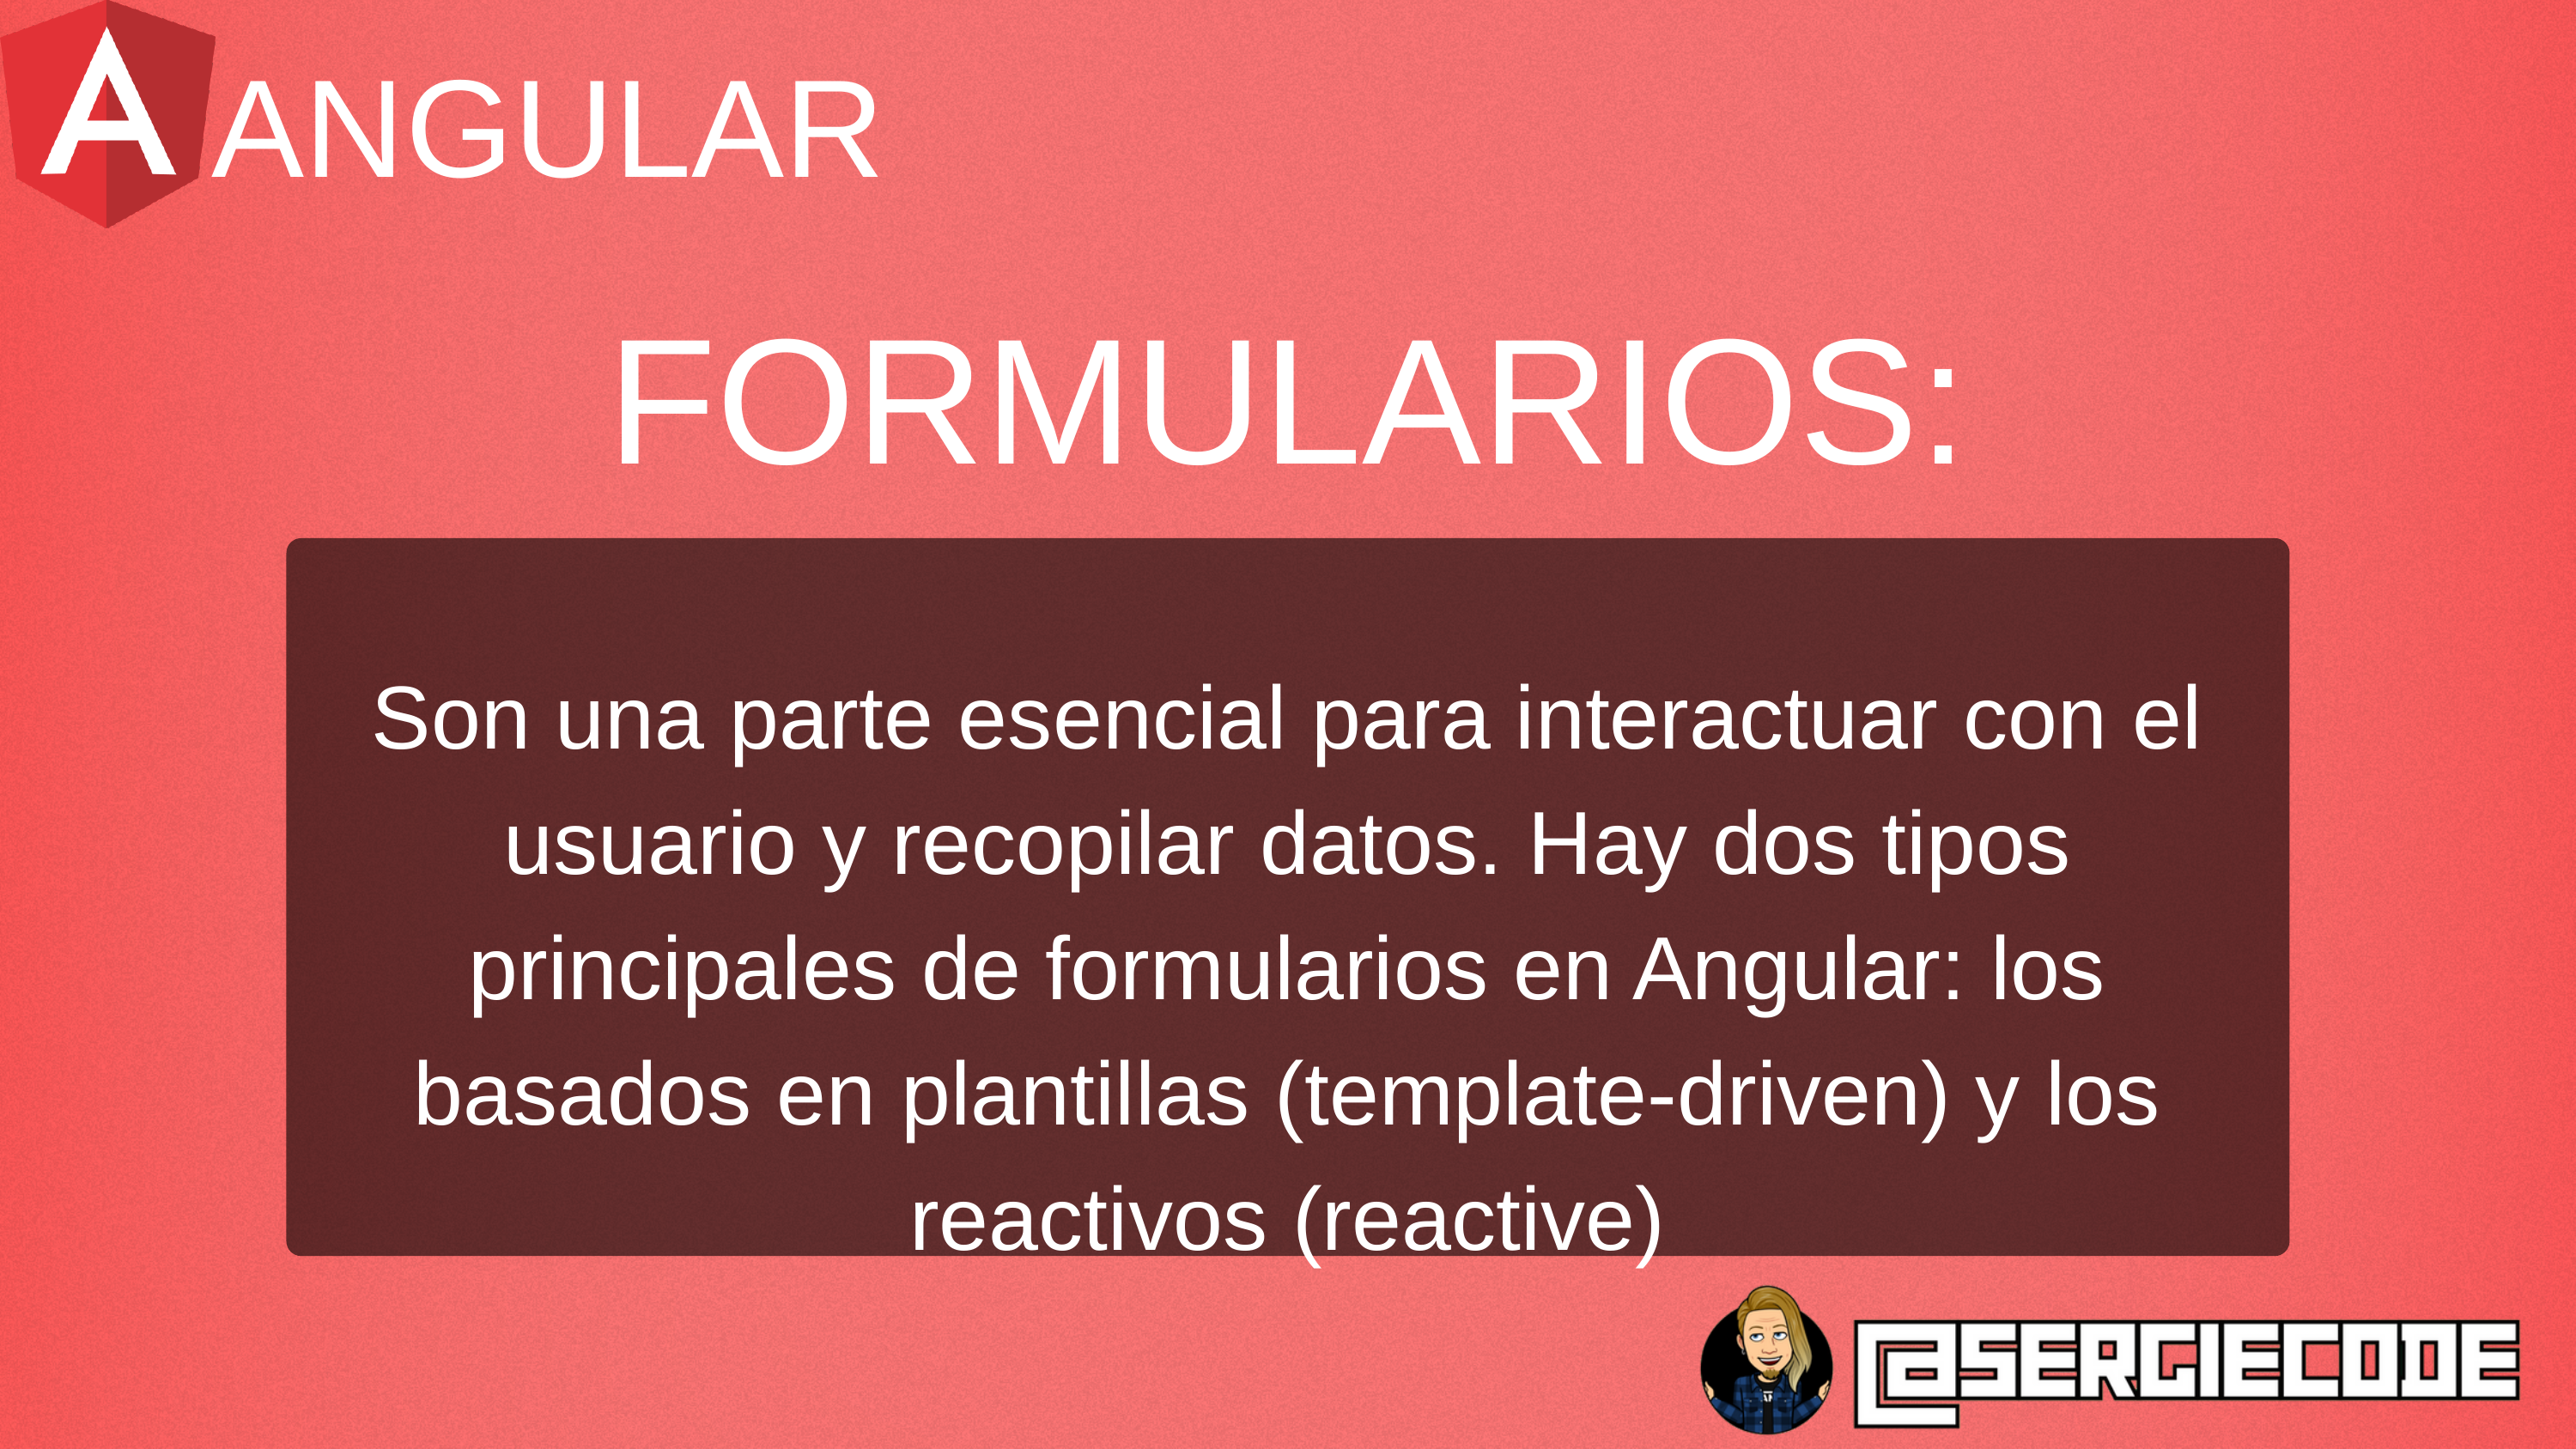

ANGULAR
FORMULARIOS:

Son una parte esencial para interactuar con el usuario y recopilar datos. Hay dos tipos principales de formularios en Angular: los basados en plantillas (template-driven) y los reactivos (reactive)